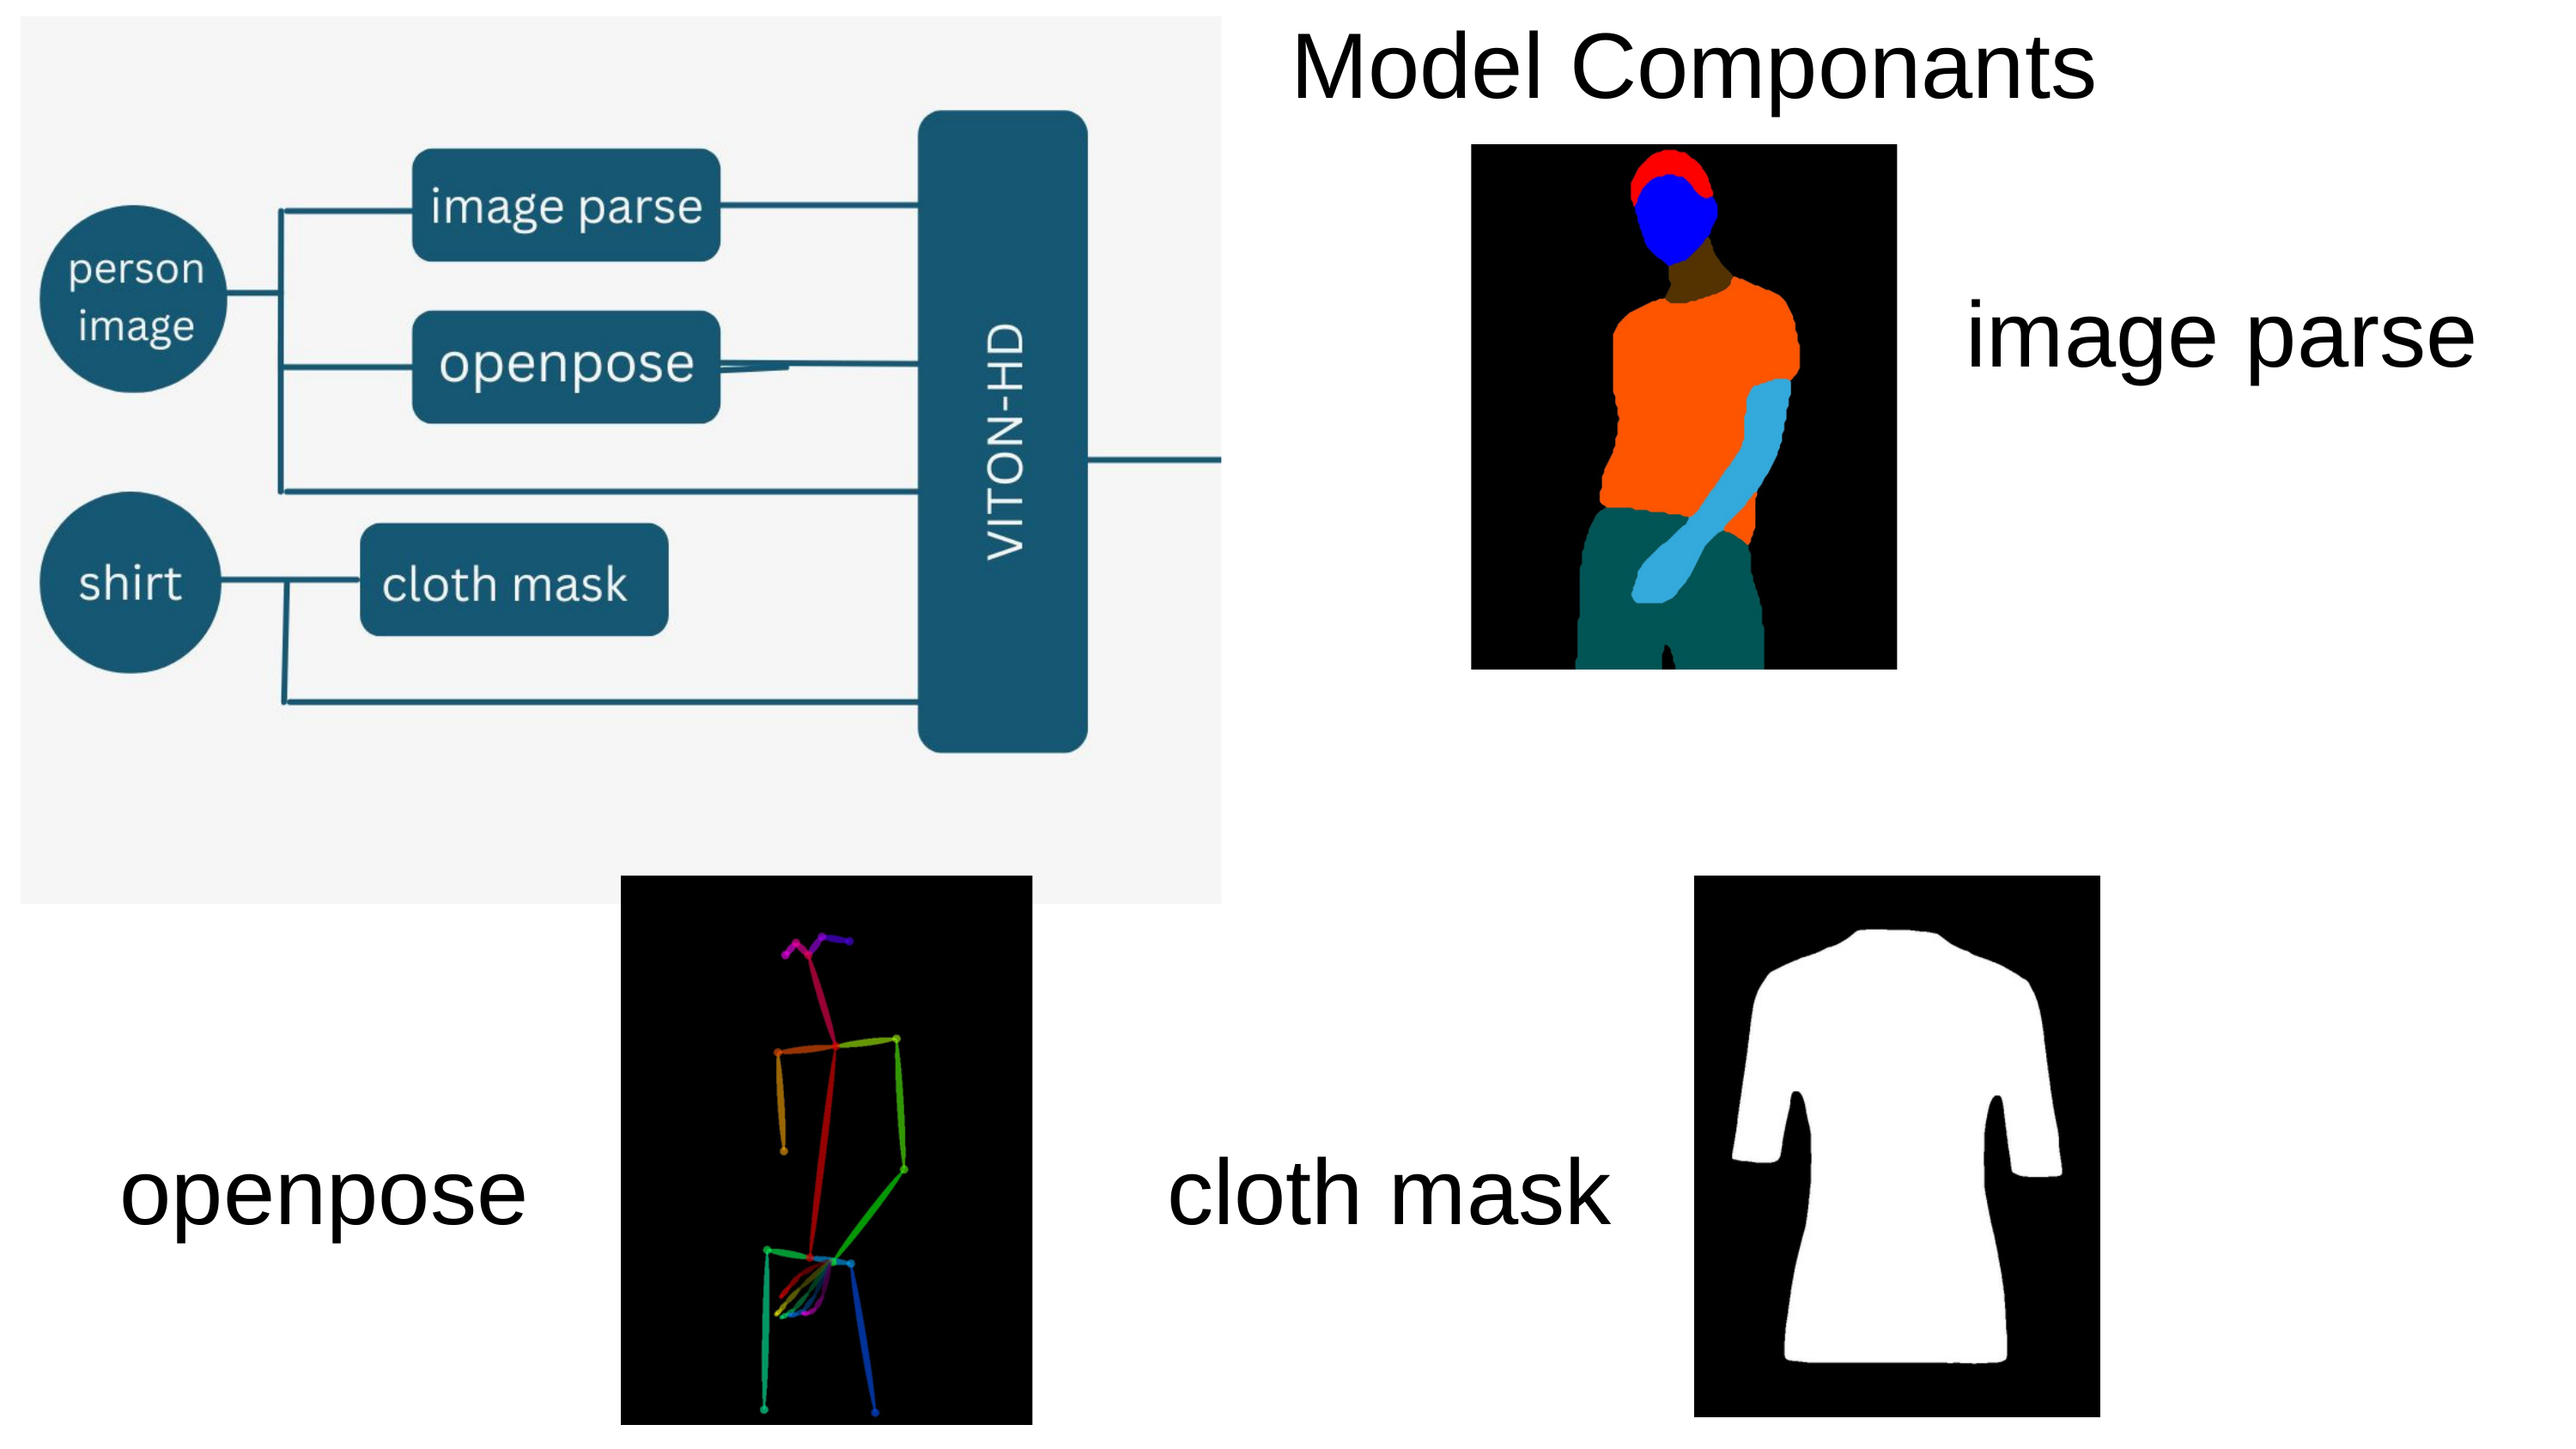

Model Componants

image parse

openpose
cloth mask